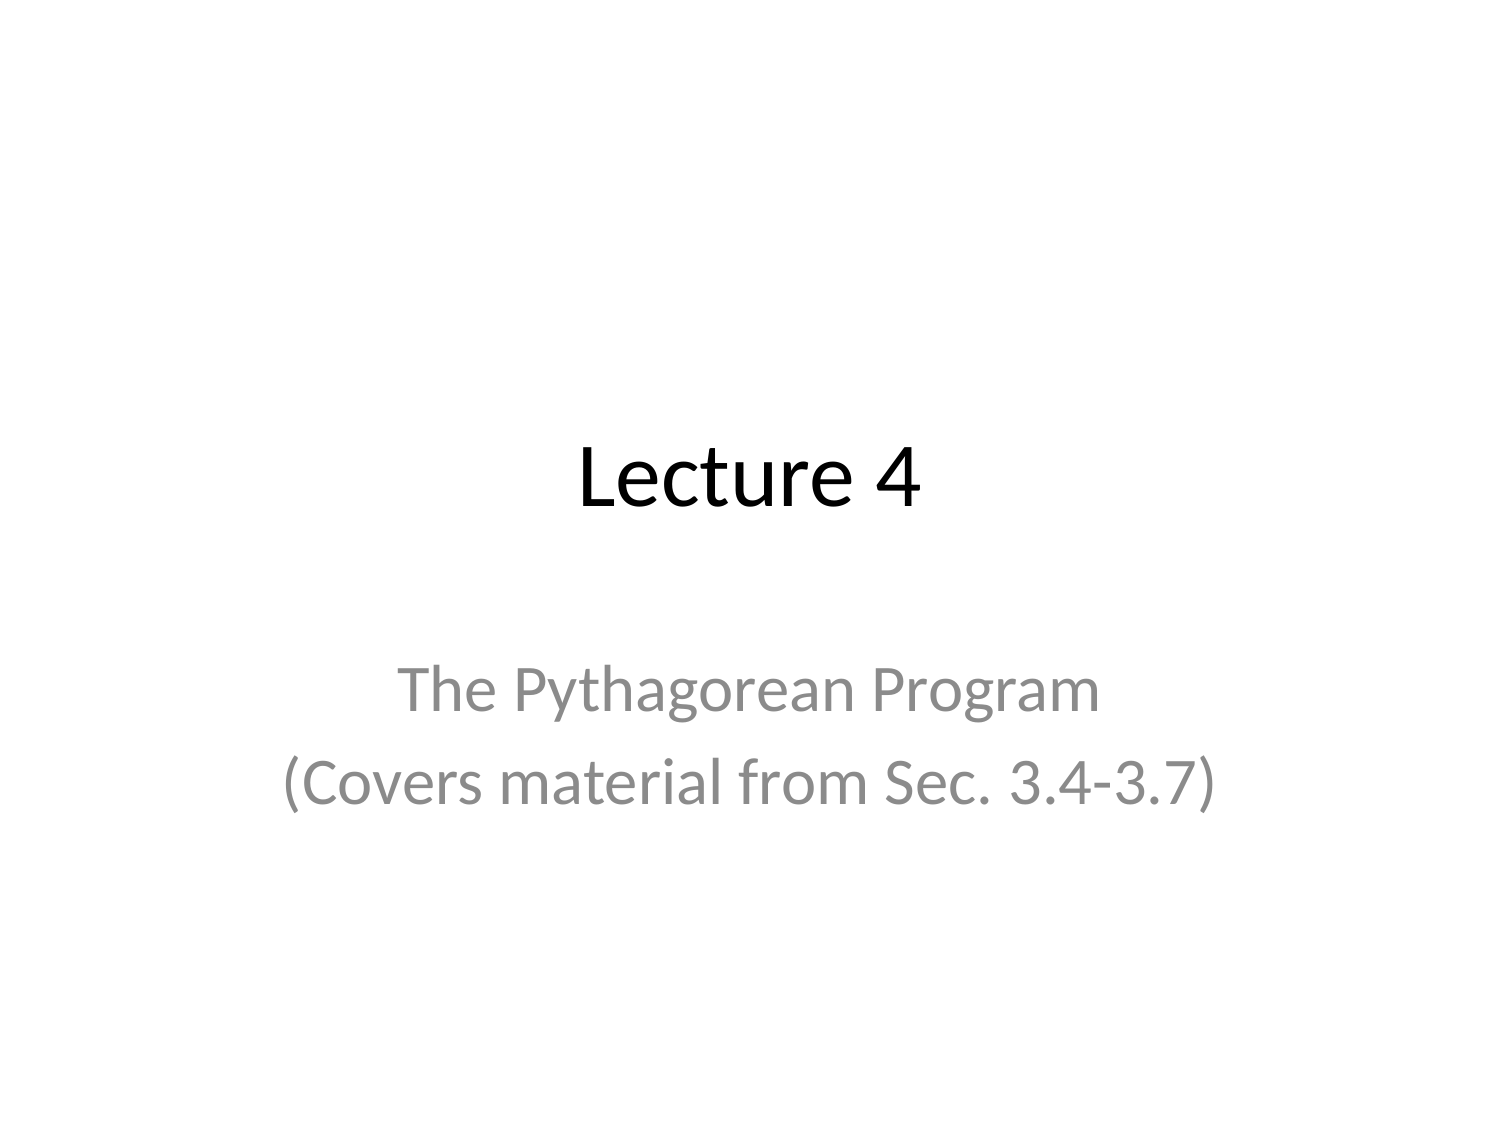

# Lecture 4
The Pythagorean Program
(Covers material from Sec. 3.4-3.7)